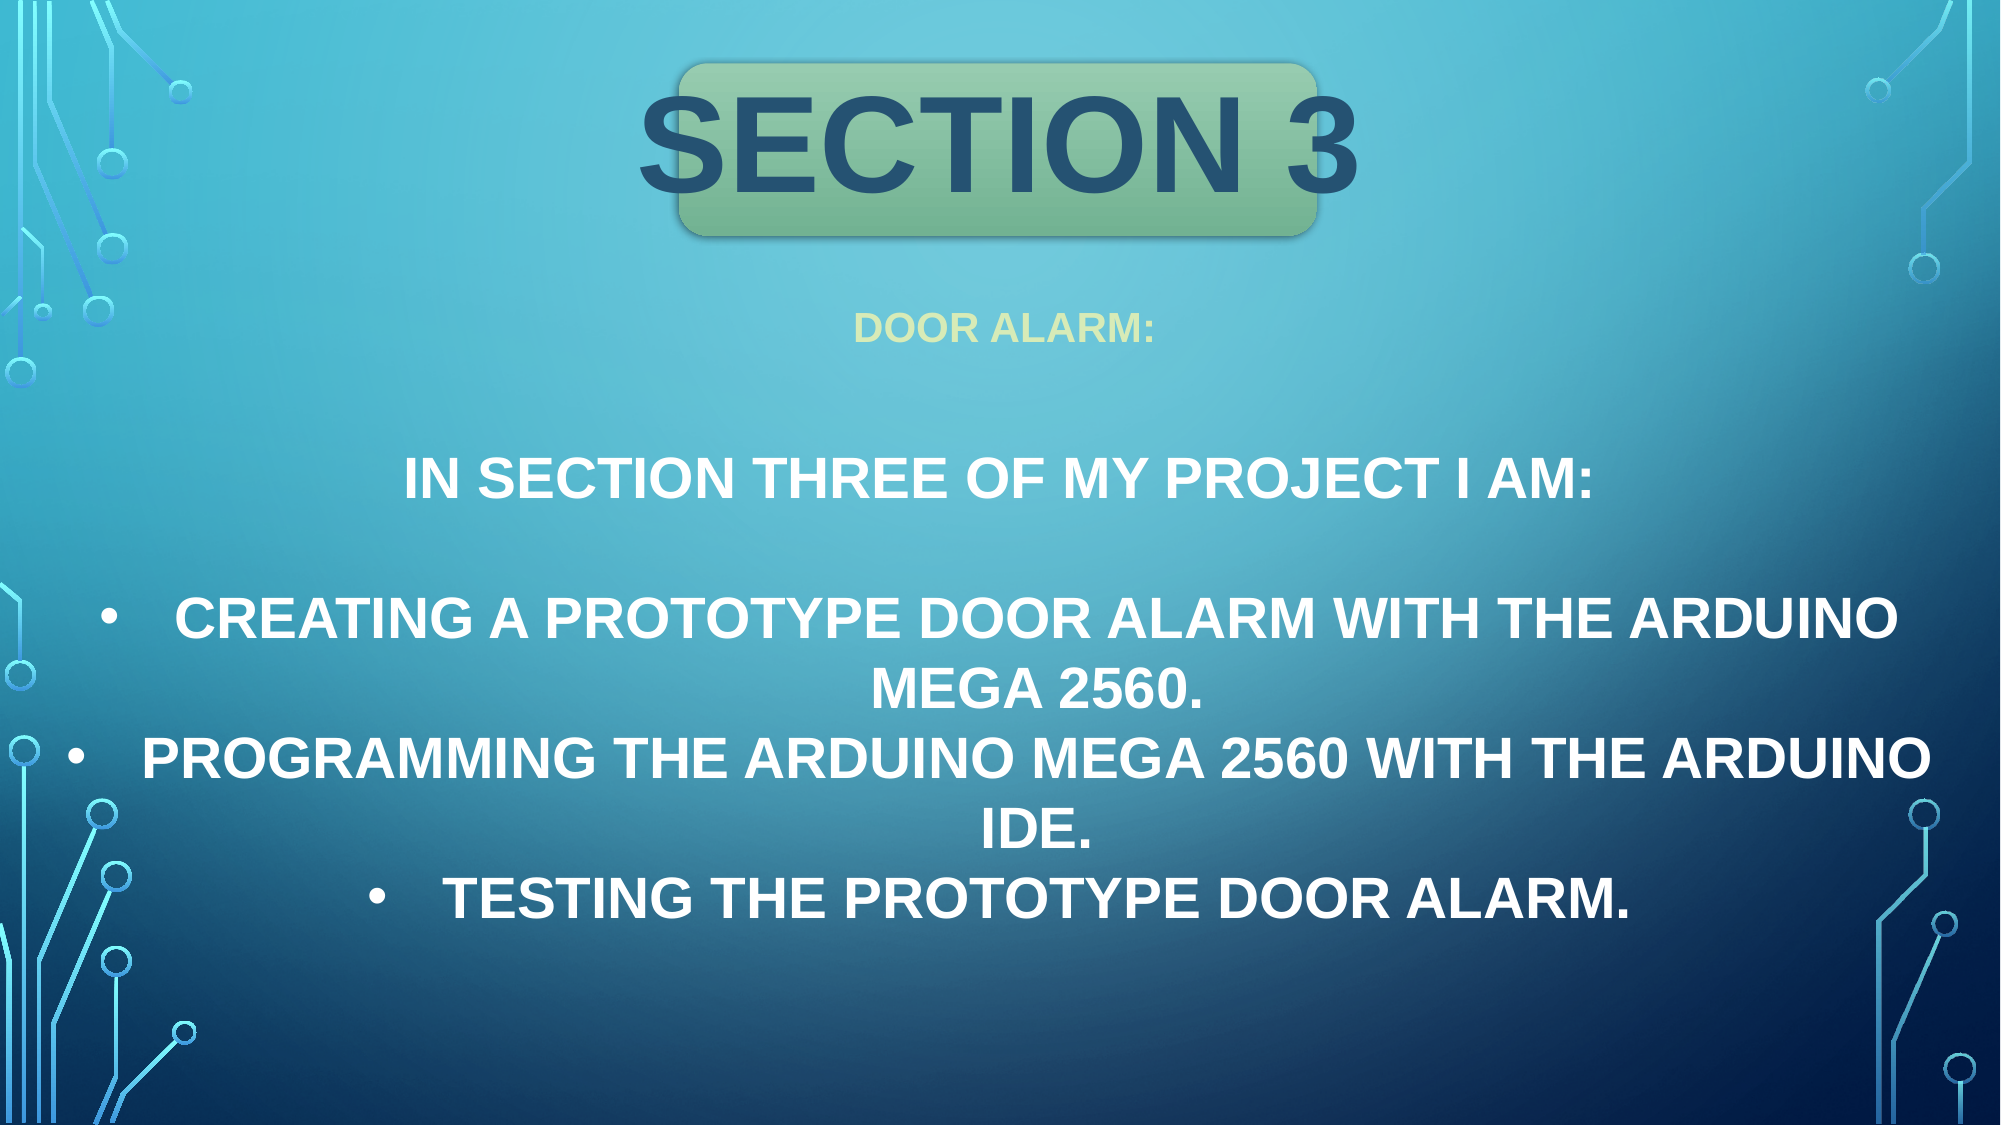

SECTION 3

# door alarm:
In section three of my project I am:

CREATING A PROTOTYPE DOOR ALARM WITH THE ARDUINO MEGA 2560.
PROGRAMMING THE ARDUINO MEGA 2560 WITH THE ARDUINO IDE.
TESTING THE PROTOTYPE DOOR ALARM.